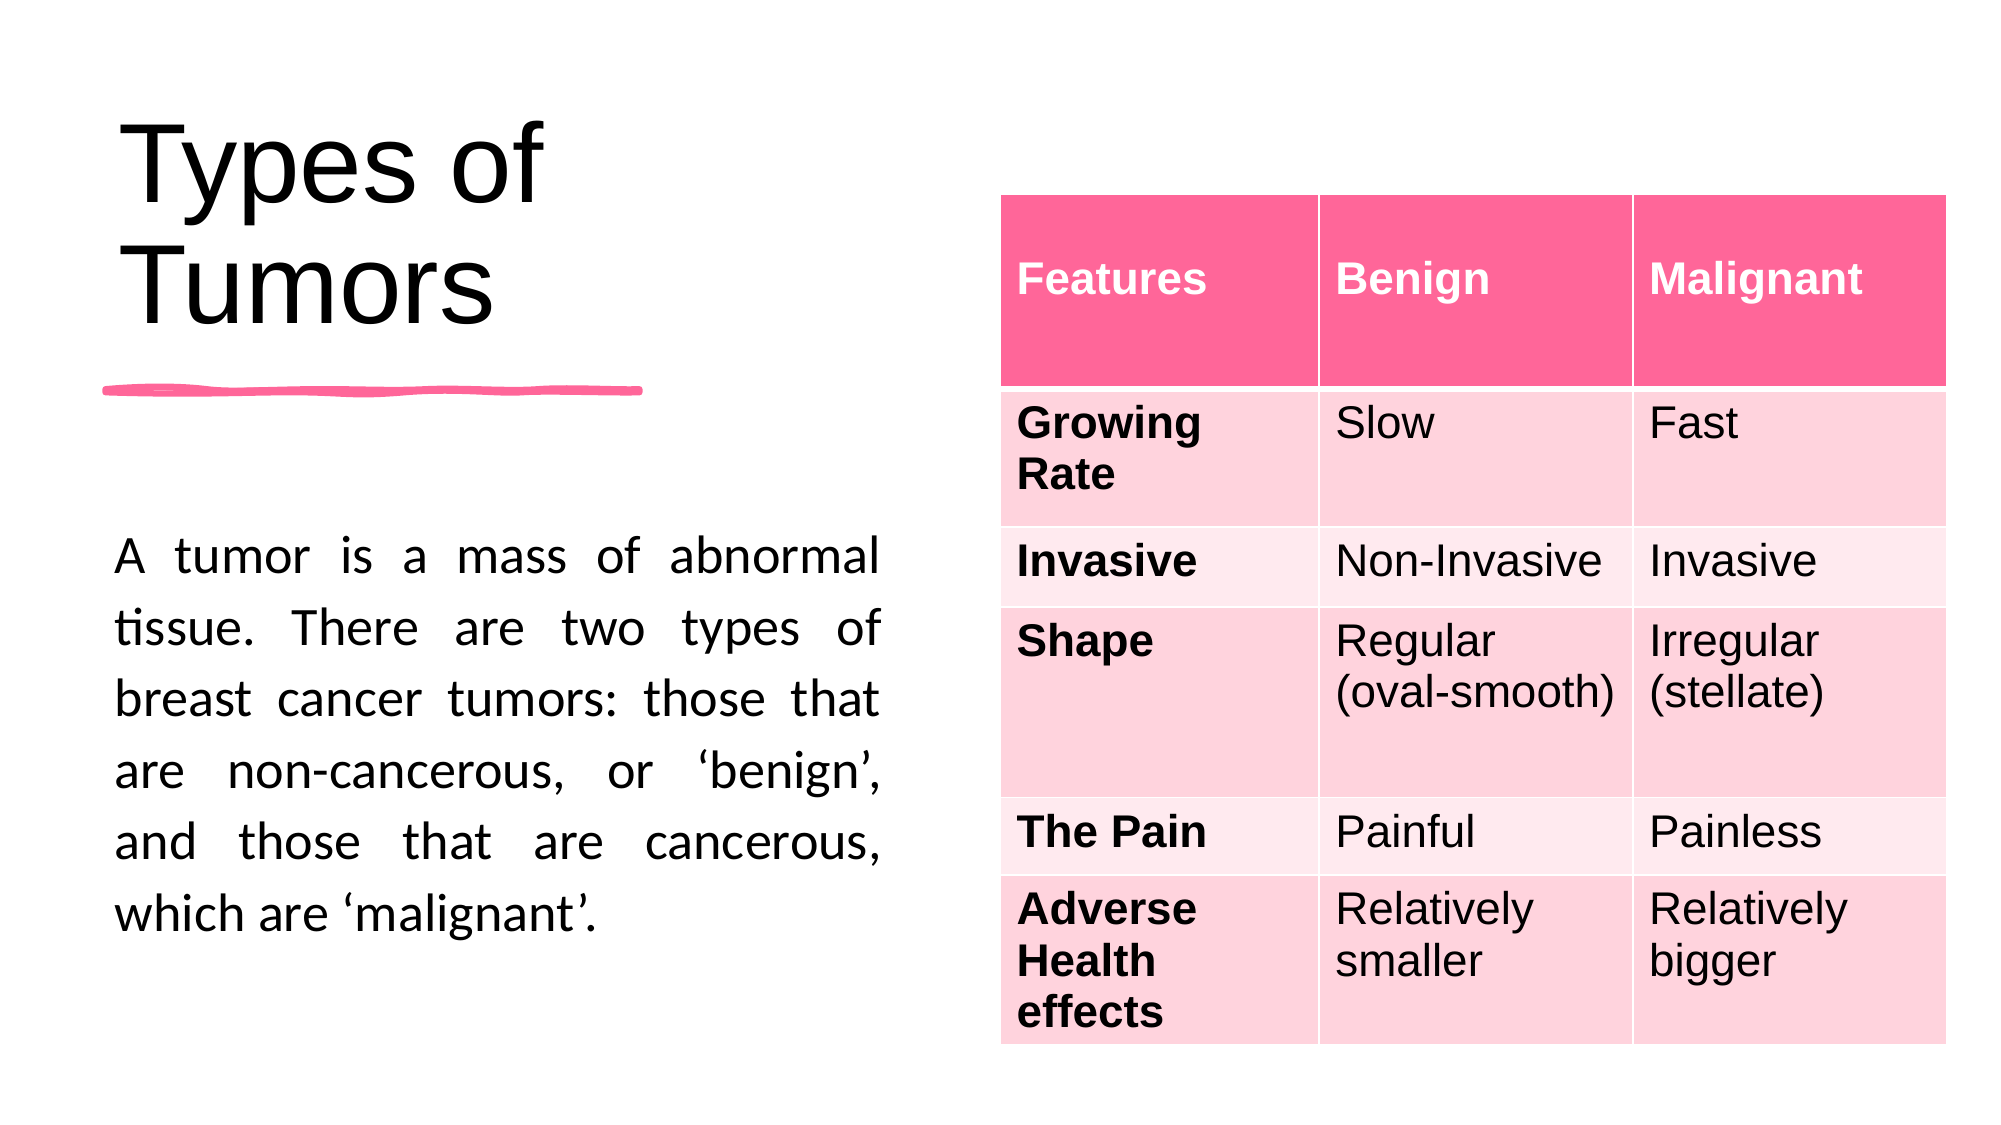

# Types of Tumors
| Features | Benign | Malignant |
| --- | --- | --- |
| Growing Rate | Slow | Fast |
| Invasive | Non-Invasive | Invasive |
| Shape | Regular (oval-smooth) | Irregular (stellate) |
| The Pain | Painful | Painless |
| Adverse Health effects | Relatively smaller | Relatively bigger |

A tumor is a mass of abnormal tissue. There are two types of breast cancer tumors: those that are non-cancerous, or ‘benign’, and those that are cancerous, which are ‘malignant’.